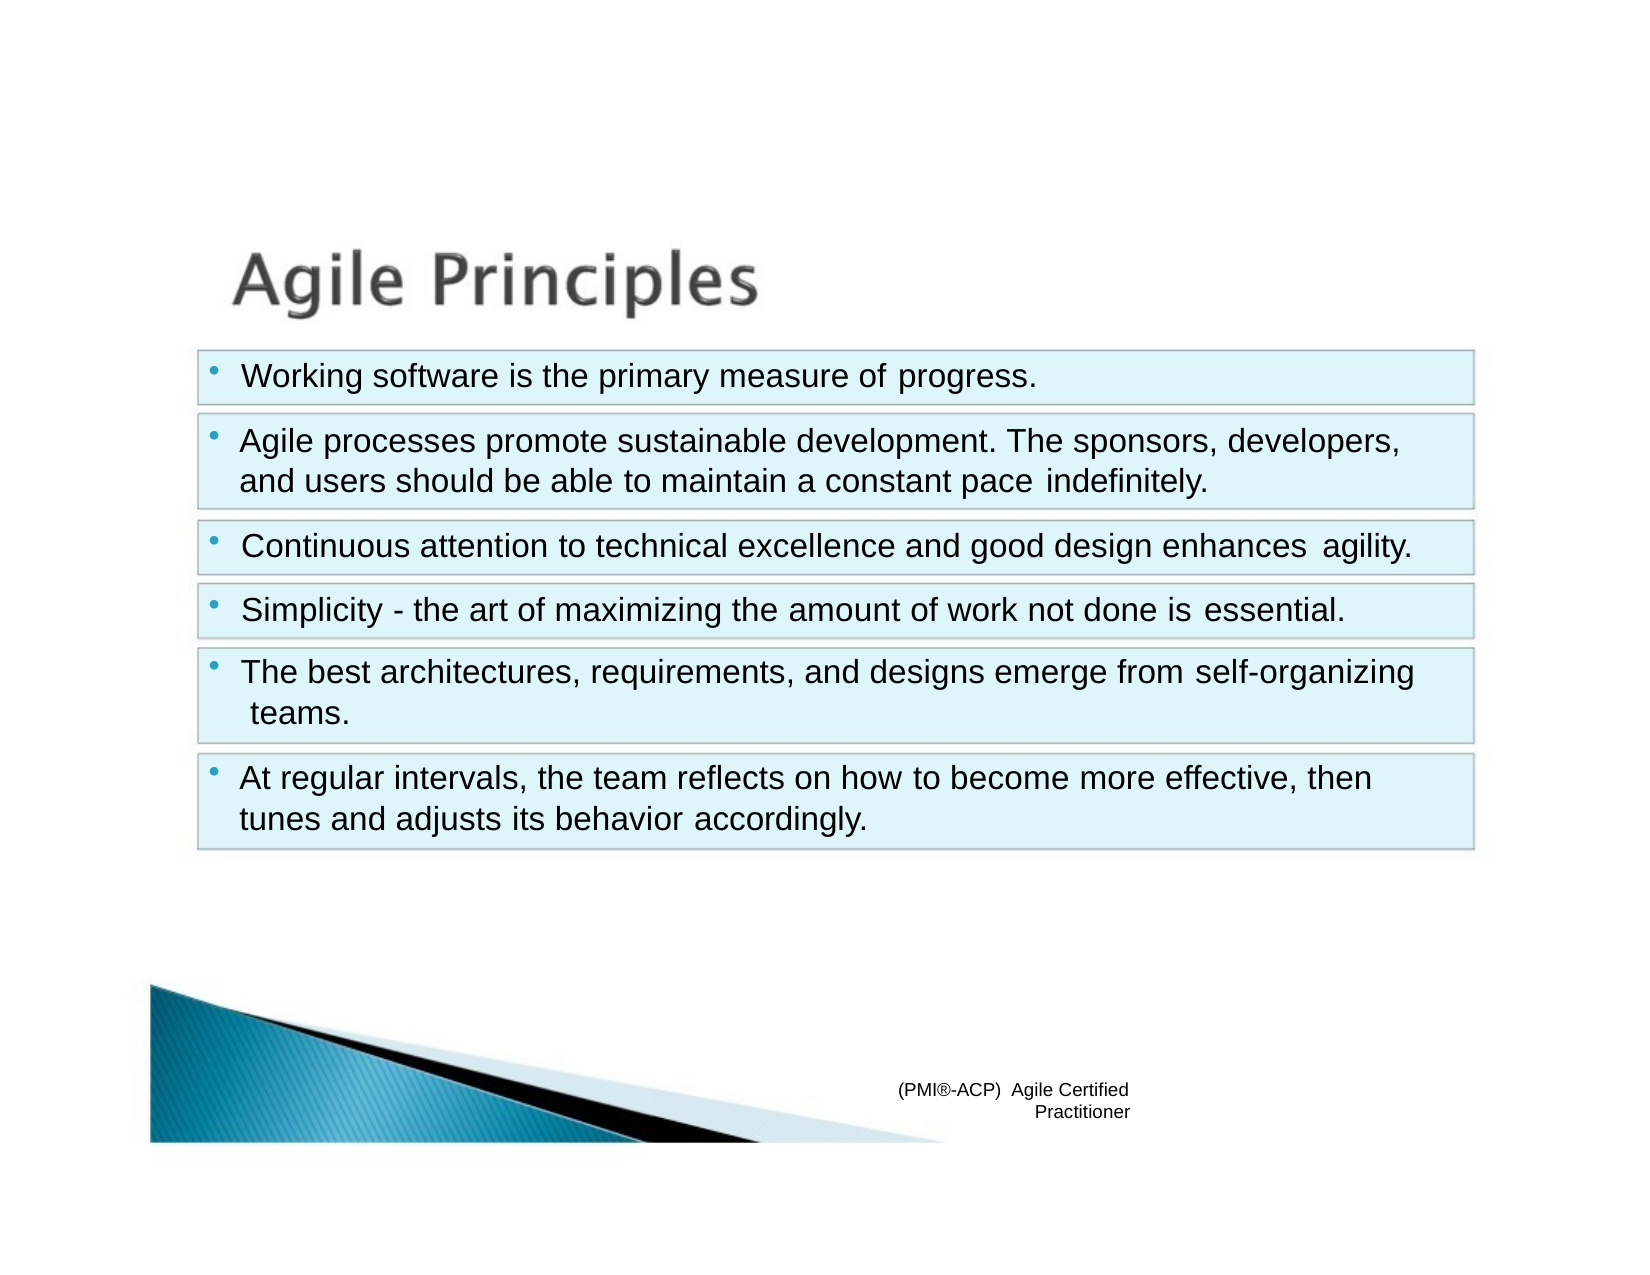

Working software is the primary measure of progress.
Agile processes promote sustainable development. The sponsors, developers,  and users should be able to maintain a constant pace indefinitely.
Continuous attention to technical excellence and good design enhances agility.
Simplicity - the art of maximizing the amount of work not done is essential.
The best architectures, requirements, and designs emerge from self-organizing  teams.
At regular intervals, the team reflects on how to become more effective, then  tunes and adjusts its behavior accordingly.
(PMI®-ACP)  Agile Certified
Practitioner